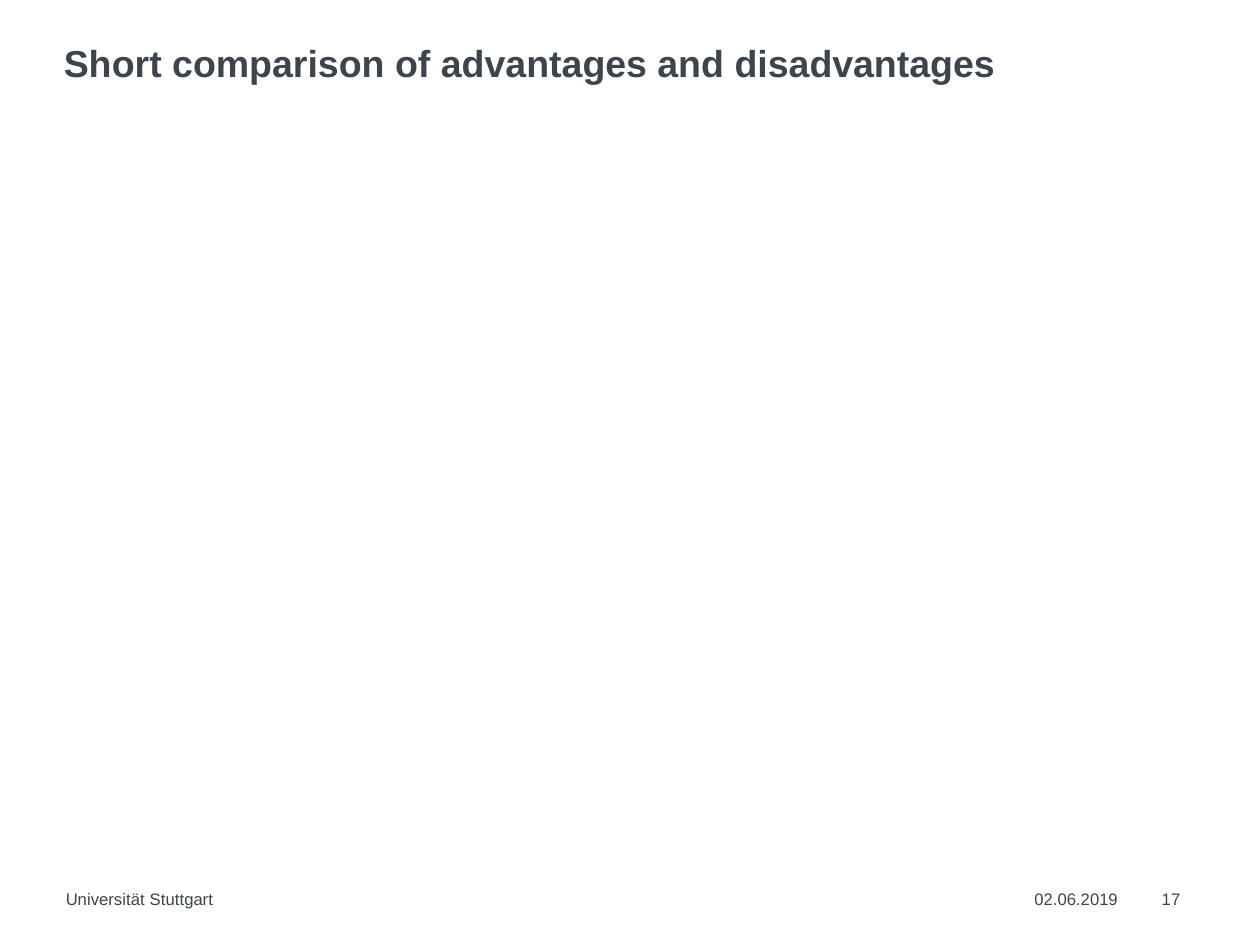

# Short comparison of advantages and disadvantages

Universität Stuttgart
02.06.2019
17